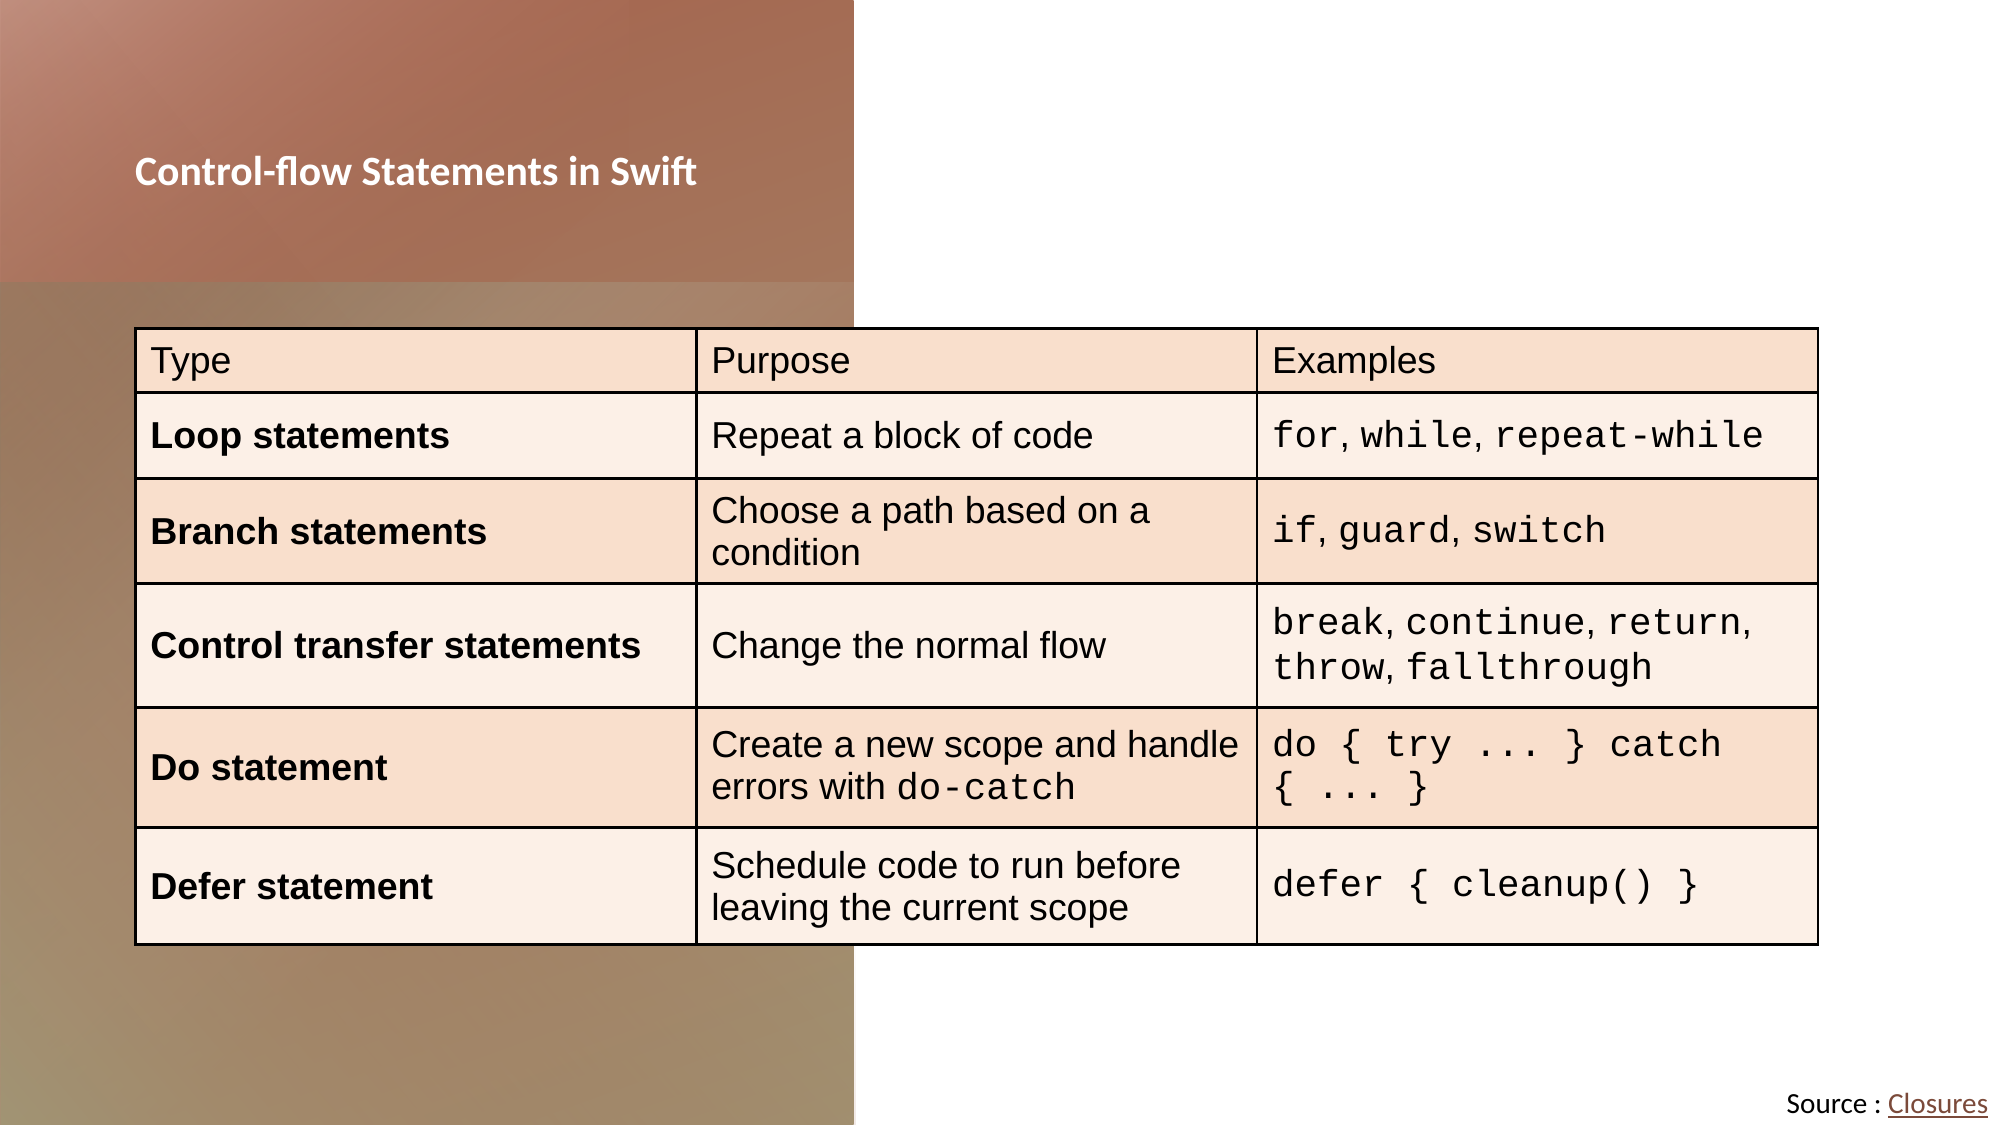

Control-flow Statements in Swift
| Type | Purpose | Examples |
| --- | --- | --- |
| Loop statements | Repeat a block of code | for, while, repeat-while |
| Branch statements | Choose a path based on a condition | if, guard, switch |
| Control transfer statements | Change the normal flow | break, continue, return, throw, fallthrough |
| Do statement | Create a new scope and handle errors with do-catch | do { try ... } catch { ... } |
| Defer statement | Schedule code to run before leaving the current scope | defer { cleanup() } |
Source : Closures